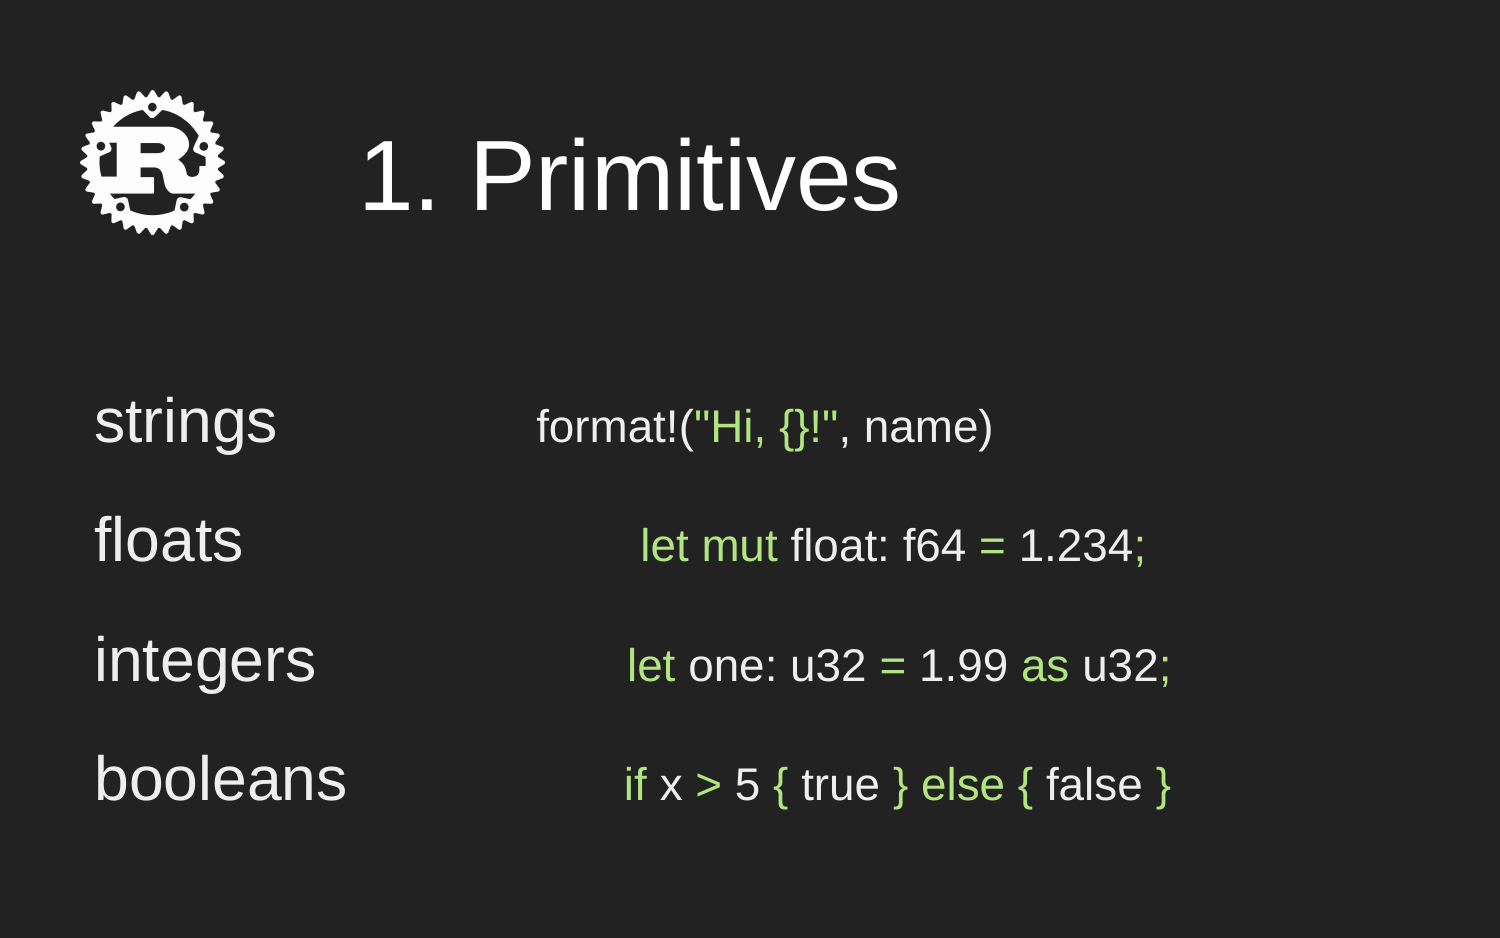

# 1. Primitives
strings                format!("Hi, {}!", name)
floats                       let mut float: f64 = 1.234;
integers                  let one: u32 = 1.99 as u32;
booleans                if x > 5 { true } else { false }